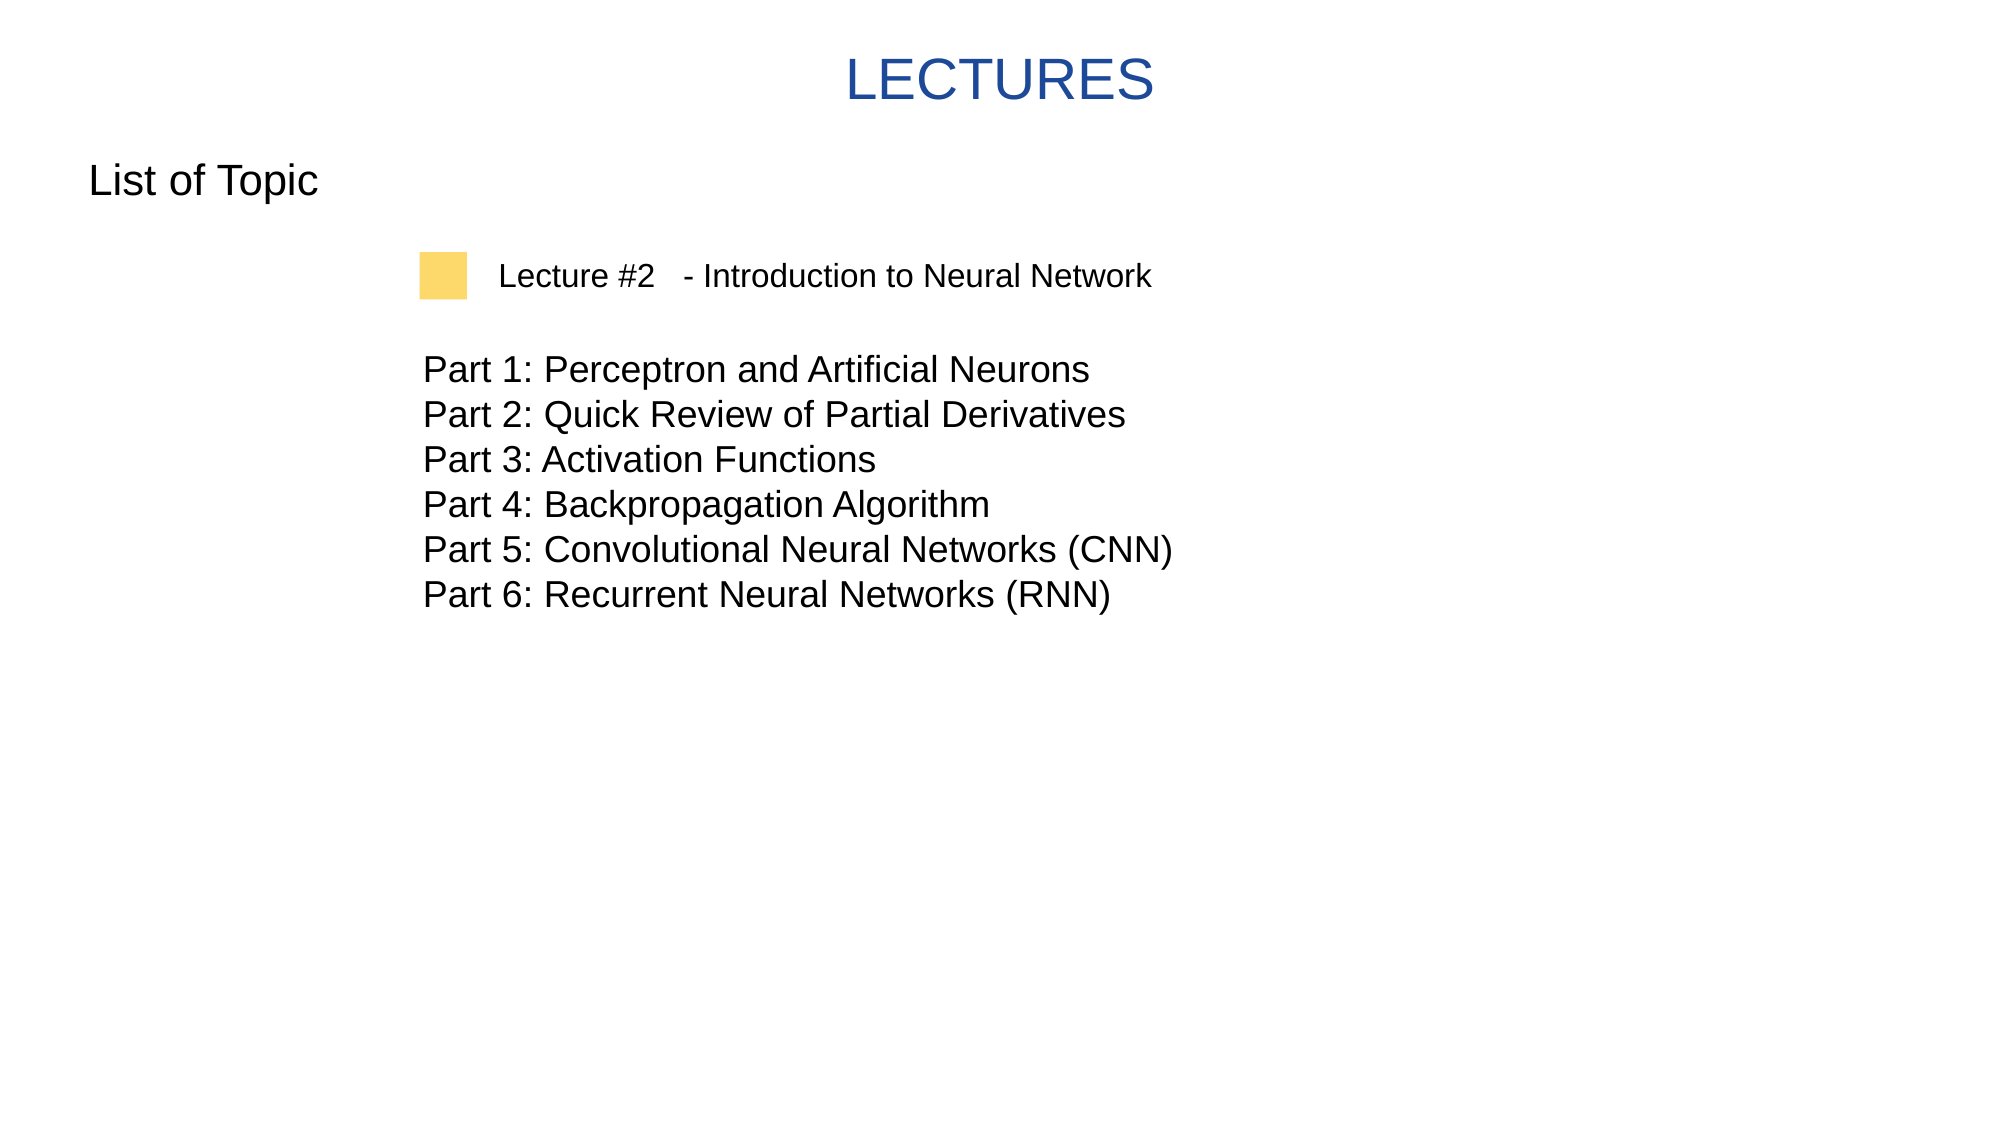

LECTURES
List of Topic
Lecture #2   - Introduction to Neural Network

Part 1: Perceptron and Artificial Neurons
Part 2: Quick Review of Partial Derivatives
Part 3: Activation Functions
Part 4: Backpropagation Algorithm
Part 5: Convolutional Neural Networks (CNN)
Part 6: Recurrent Neural Networks (RNN)